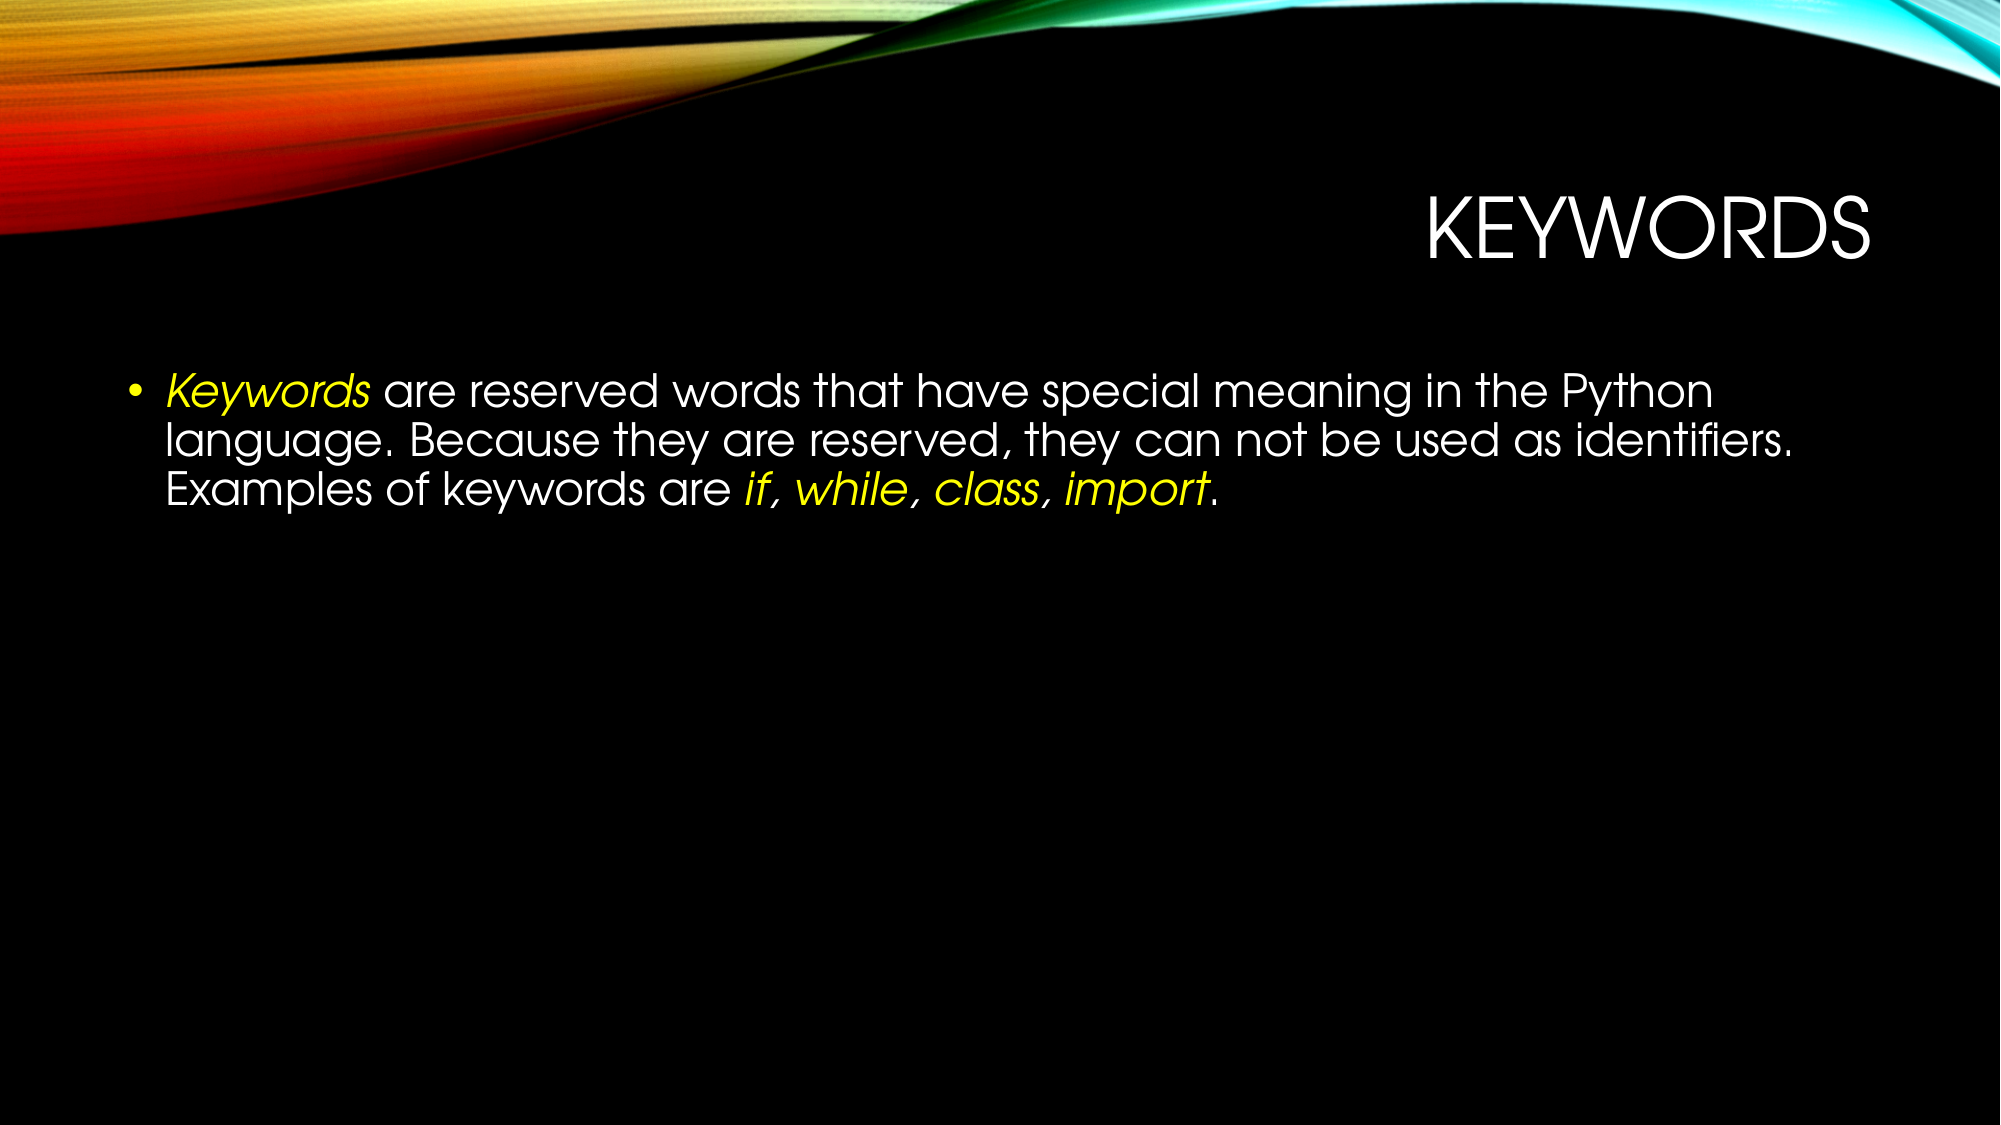

# Keywords
Keywords are reserved words that have special meaning in the Python language. Because they are reserved, they can not be used as identifiers. Examples of keywords are if, while, class, import.